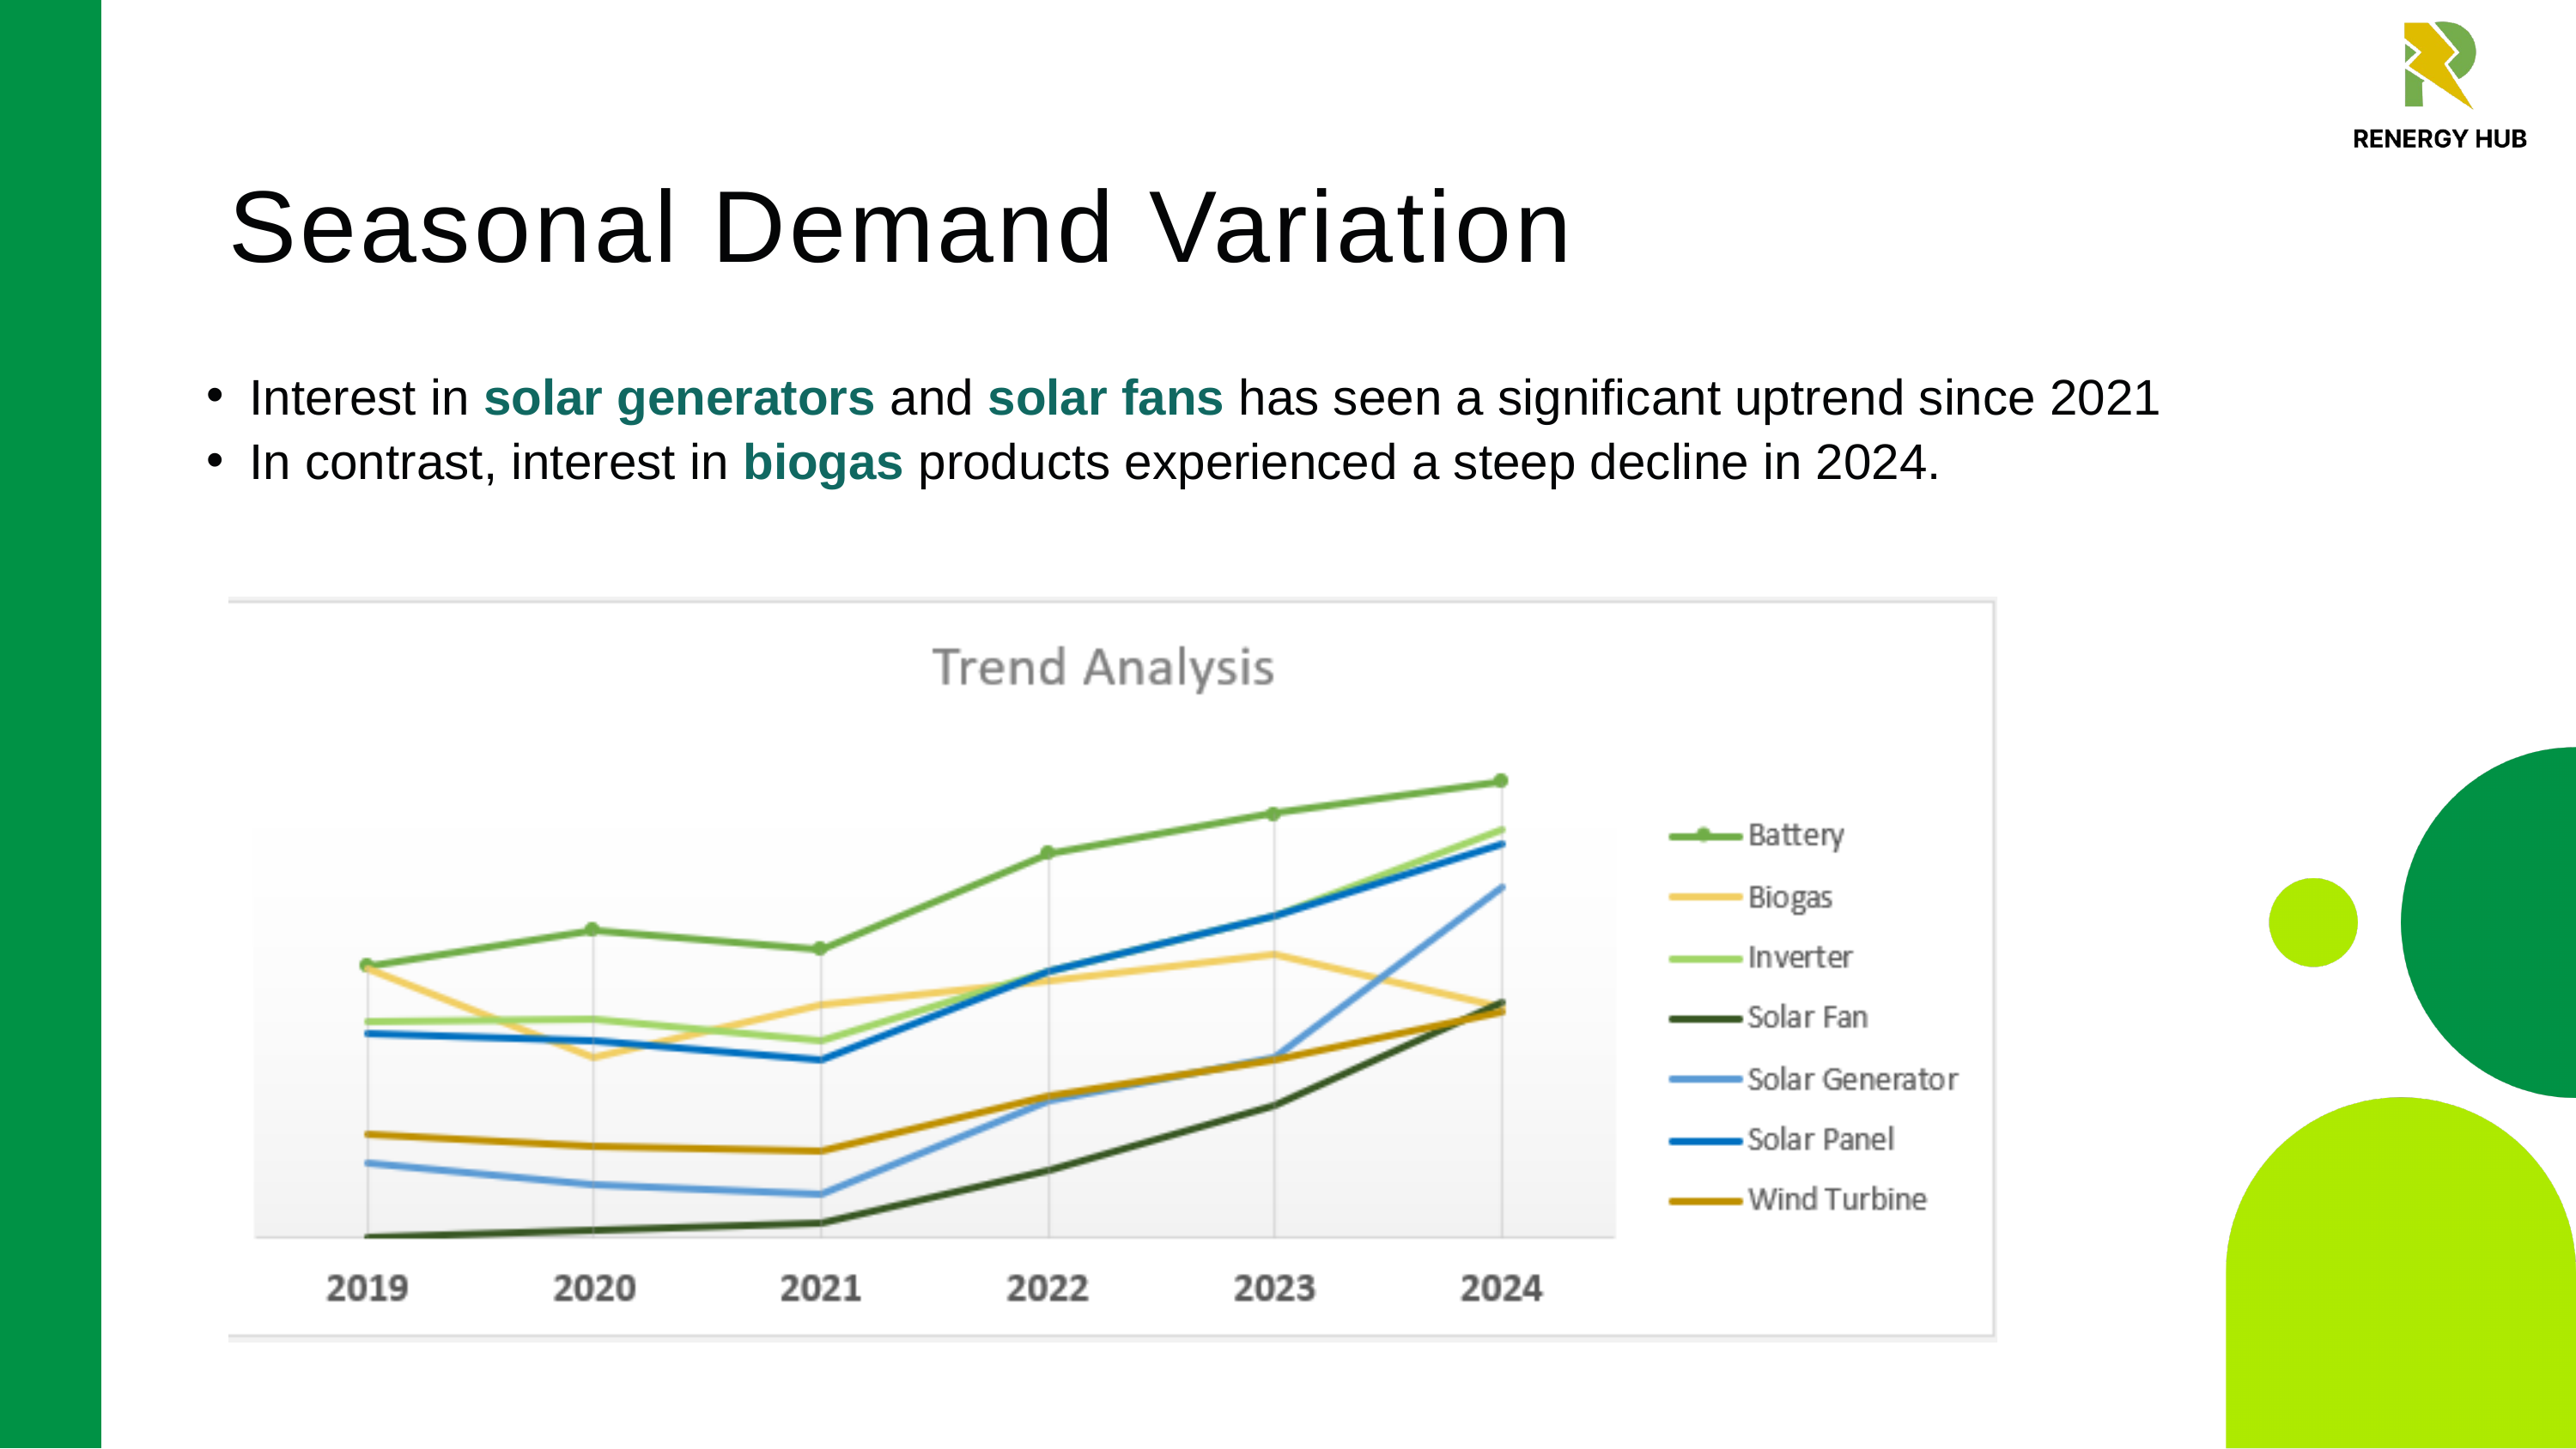

Seasonal Demand Variation
Interest in solar generators and solar fans has seen a significant uptrend since 2021
In contrast, interest in biogas products experienced a steep decline in 2024.